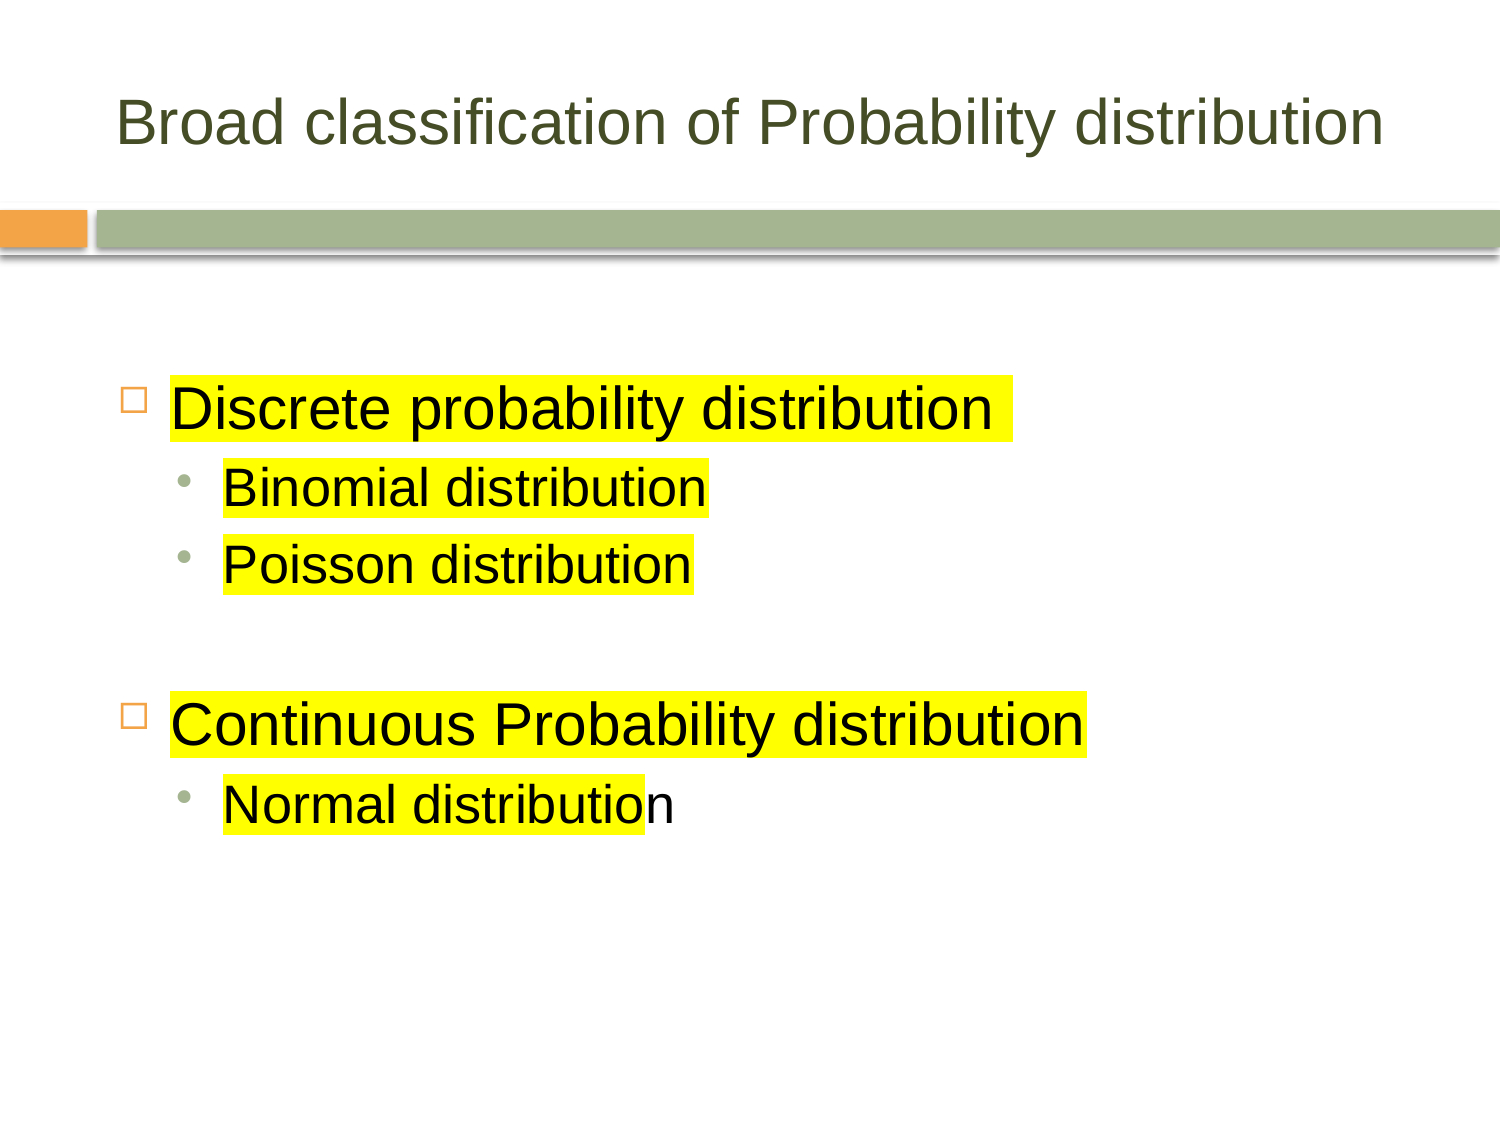

# Broad classification of Probability distribution
Discrete probability distribution
Binomial distribution
Poisson distribution

Continuous Probability distribution
Normal distribution